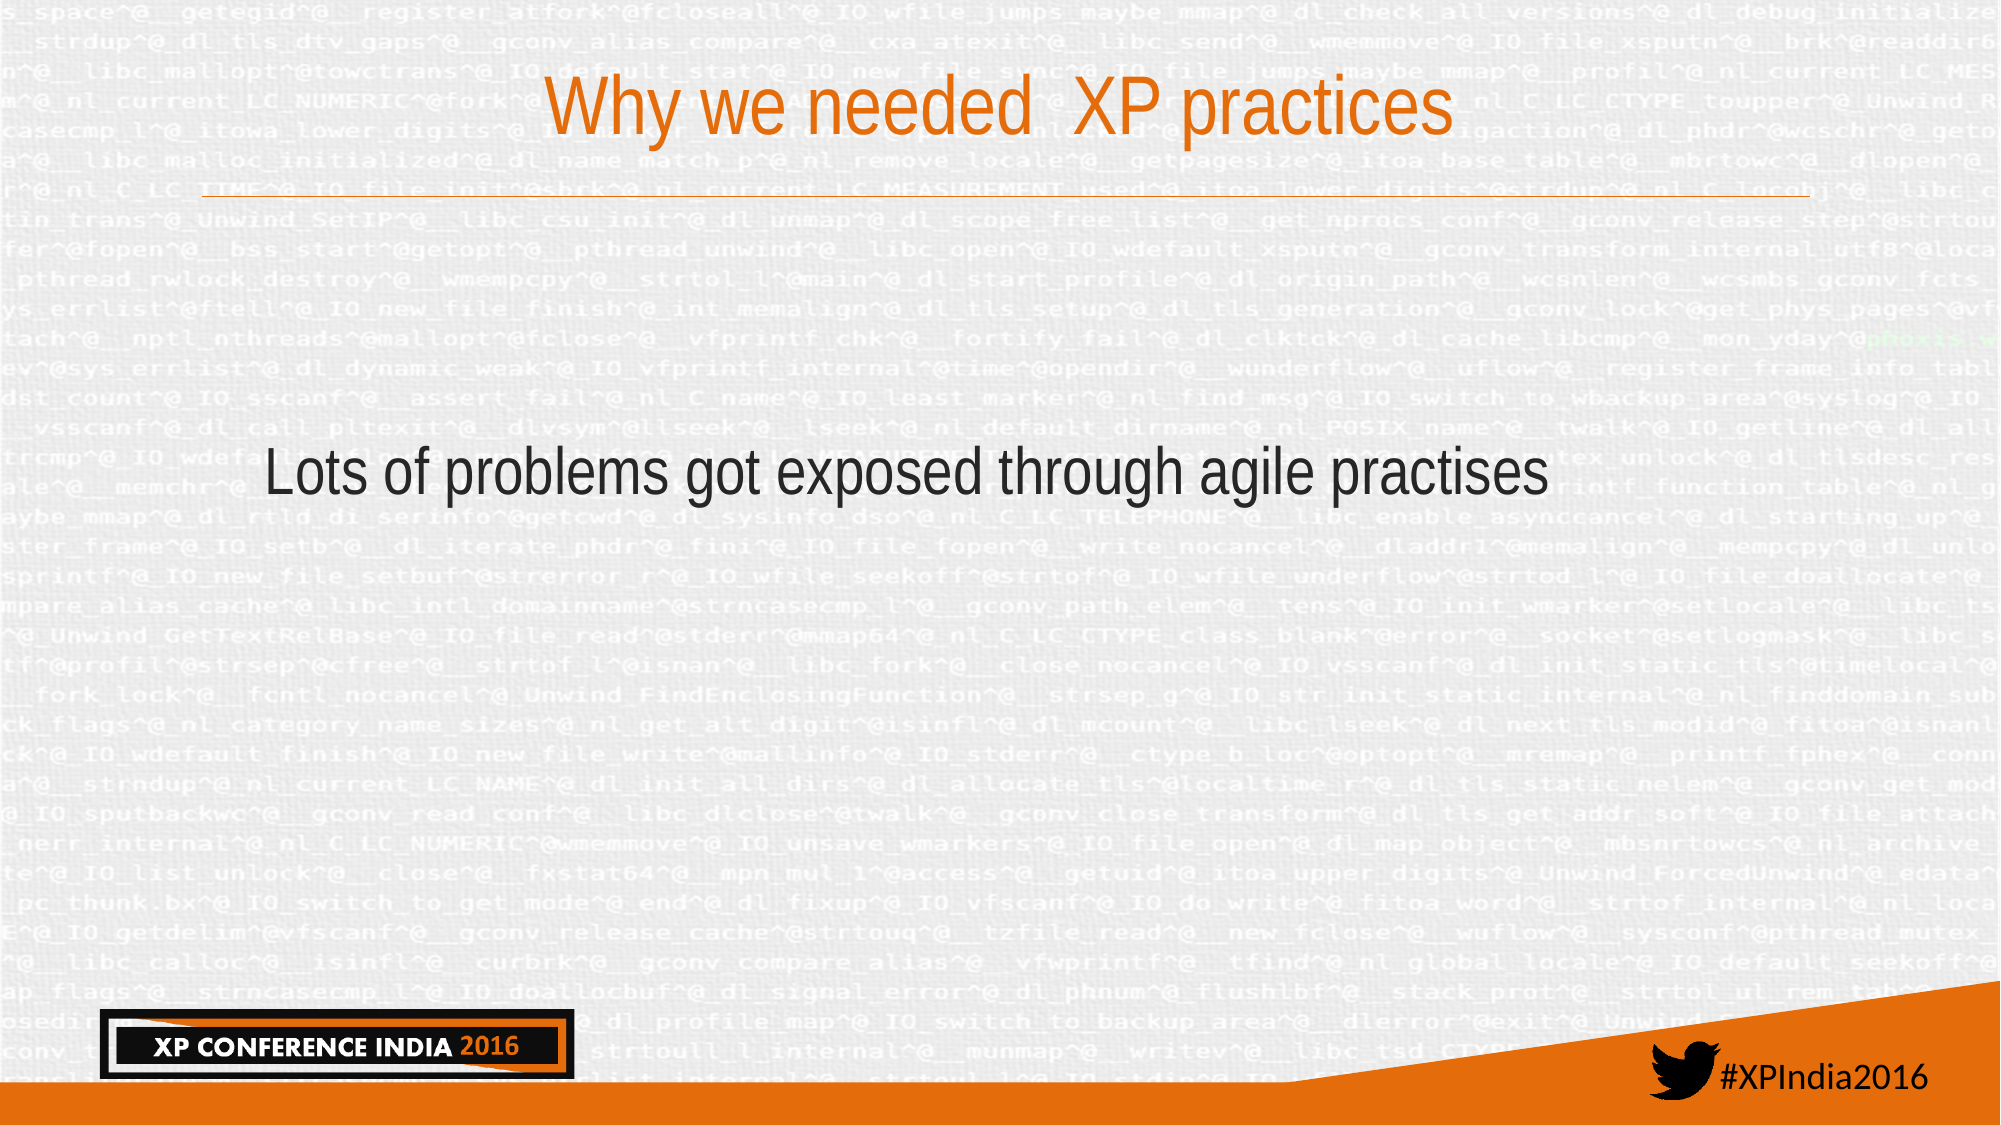

# Why we needed  XP practices

	Lots of problems got exposed through agile practises